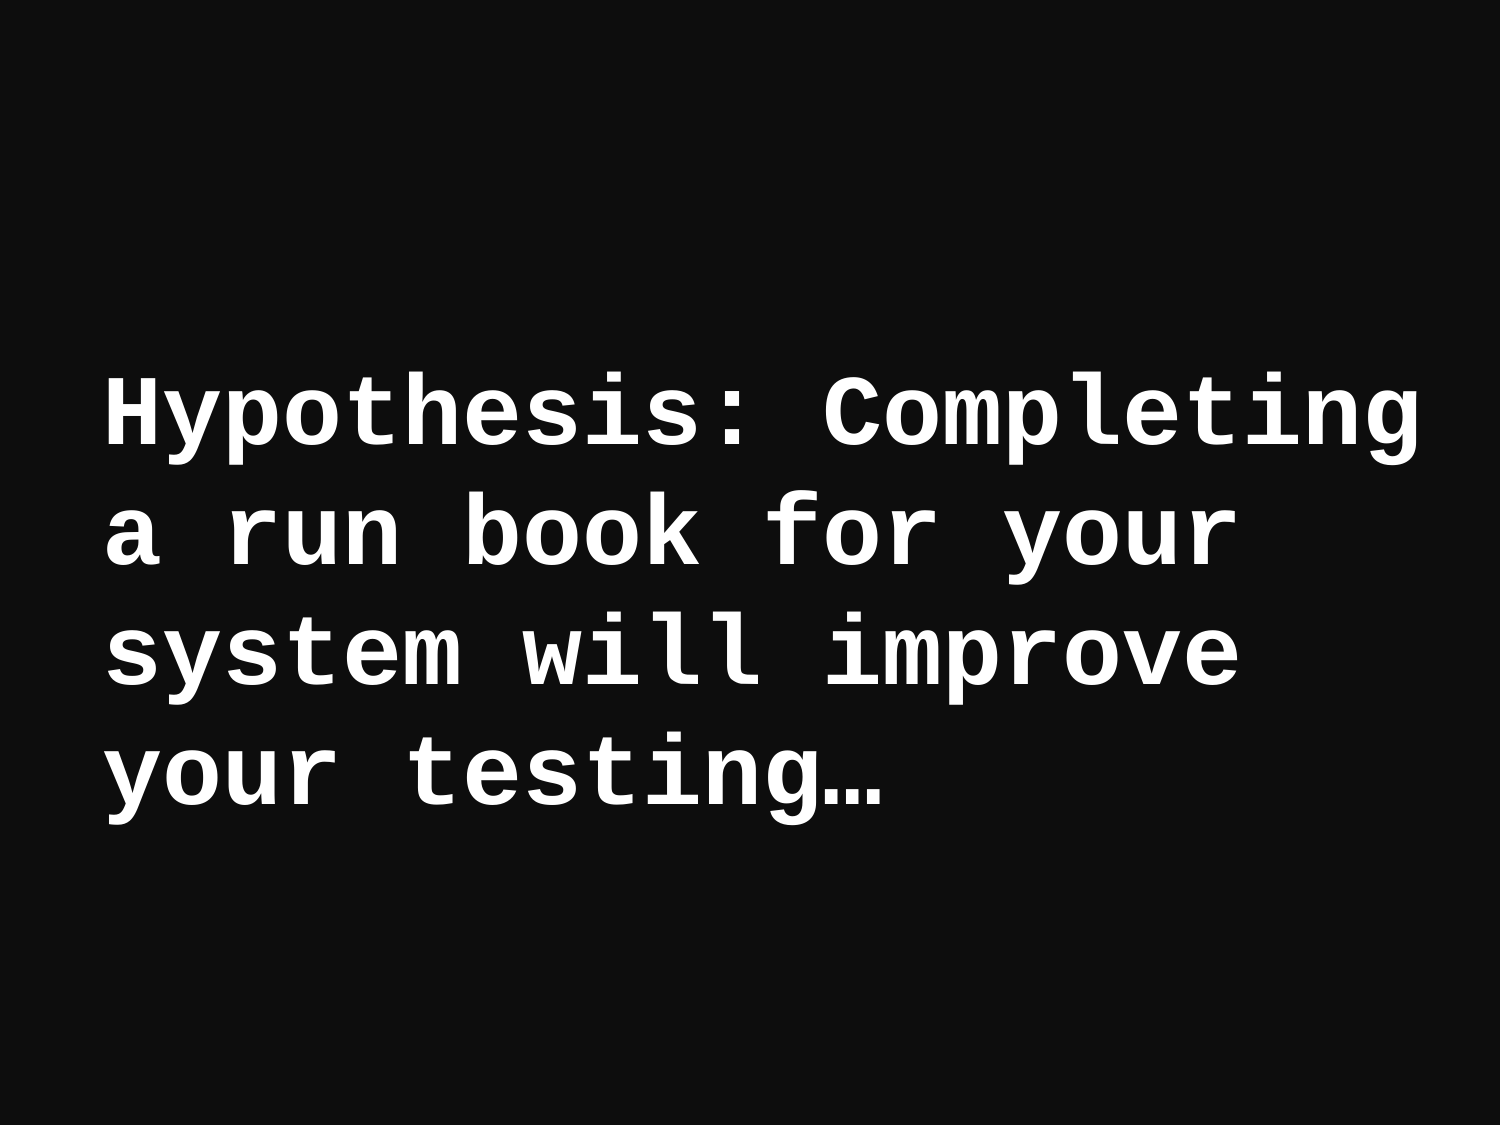

Hypothesis: Completing a run book for your system will improve your testing…